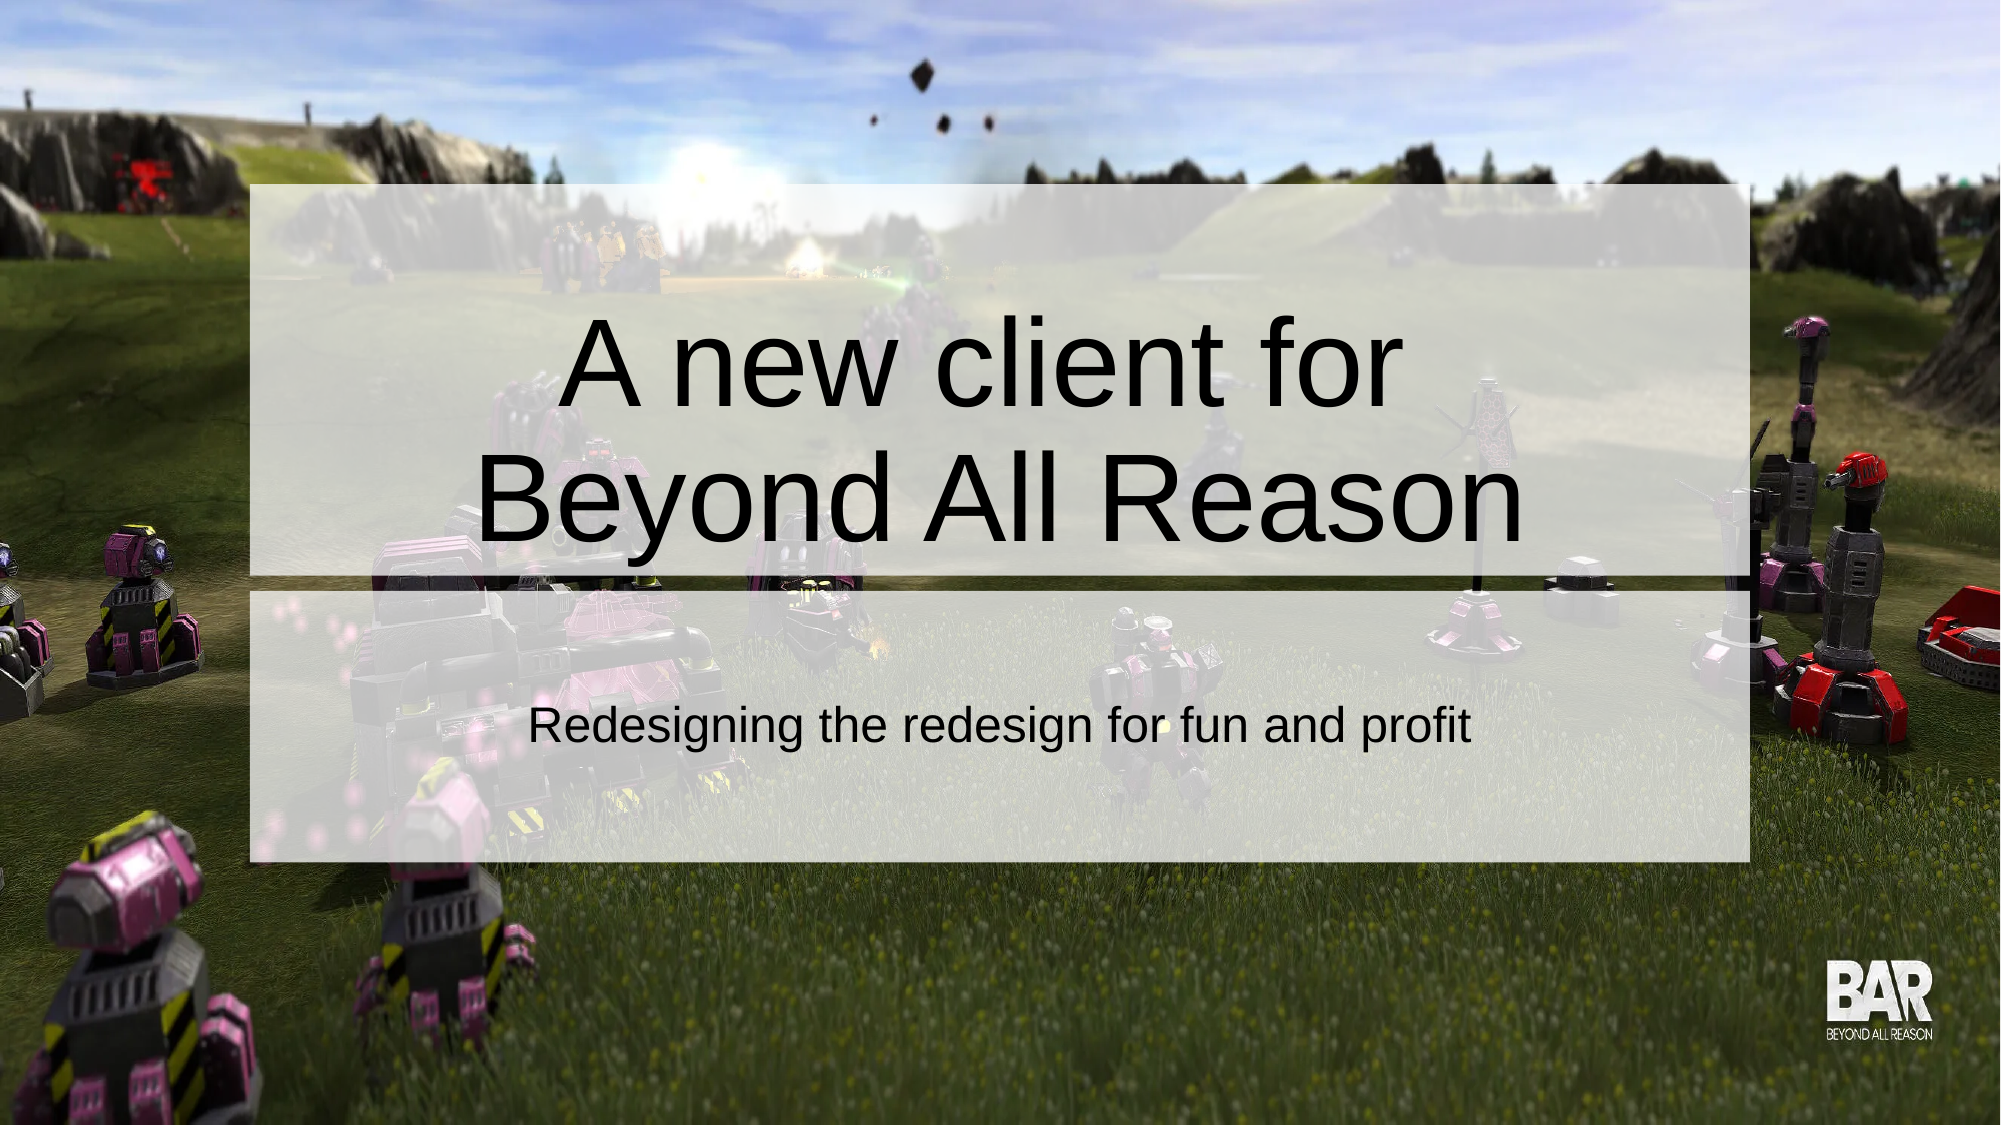

# A new client for Beyond All Reason
Redesigning the redesign for fun and profit